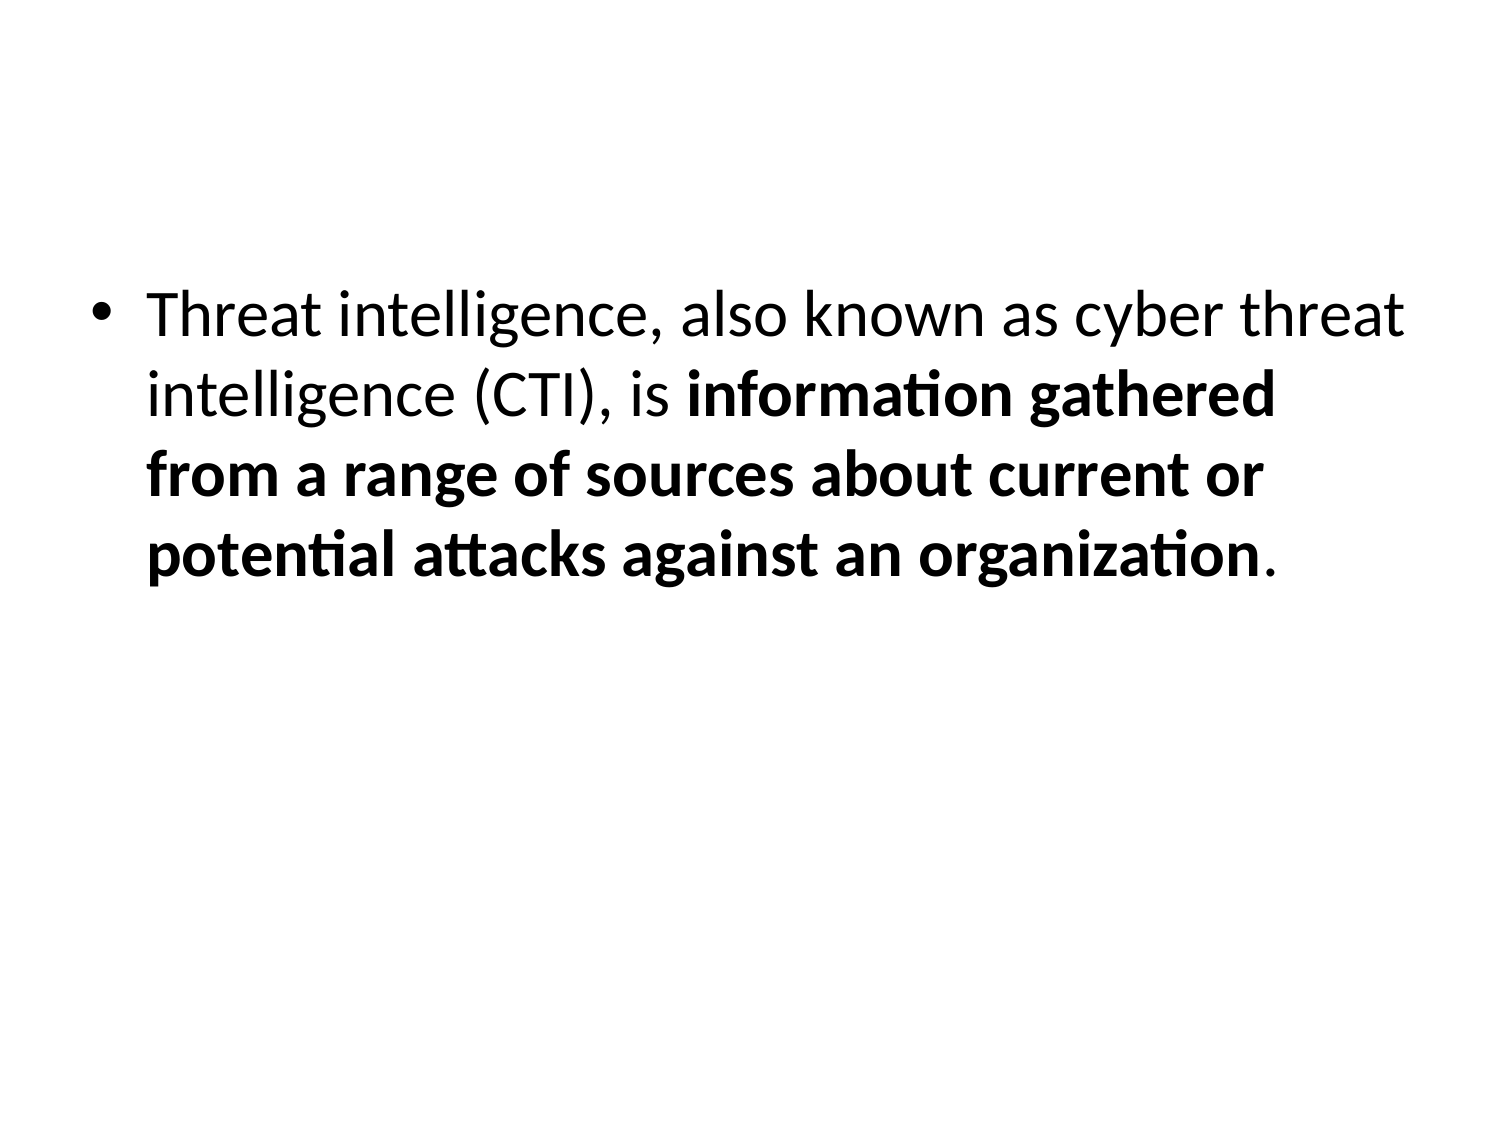

#
Threat intelligence, also known as cyber threat intelligence (CTI), is information gathered from a range of sources about current or potential attacks against an organization.